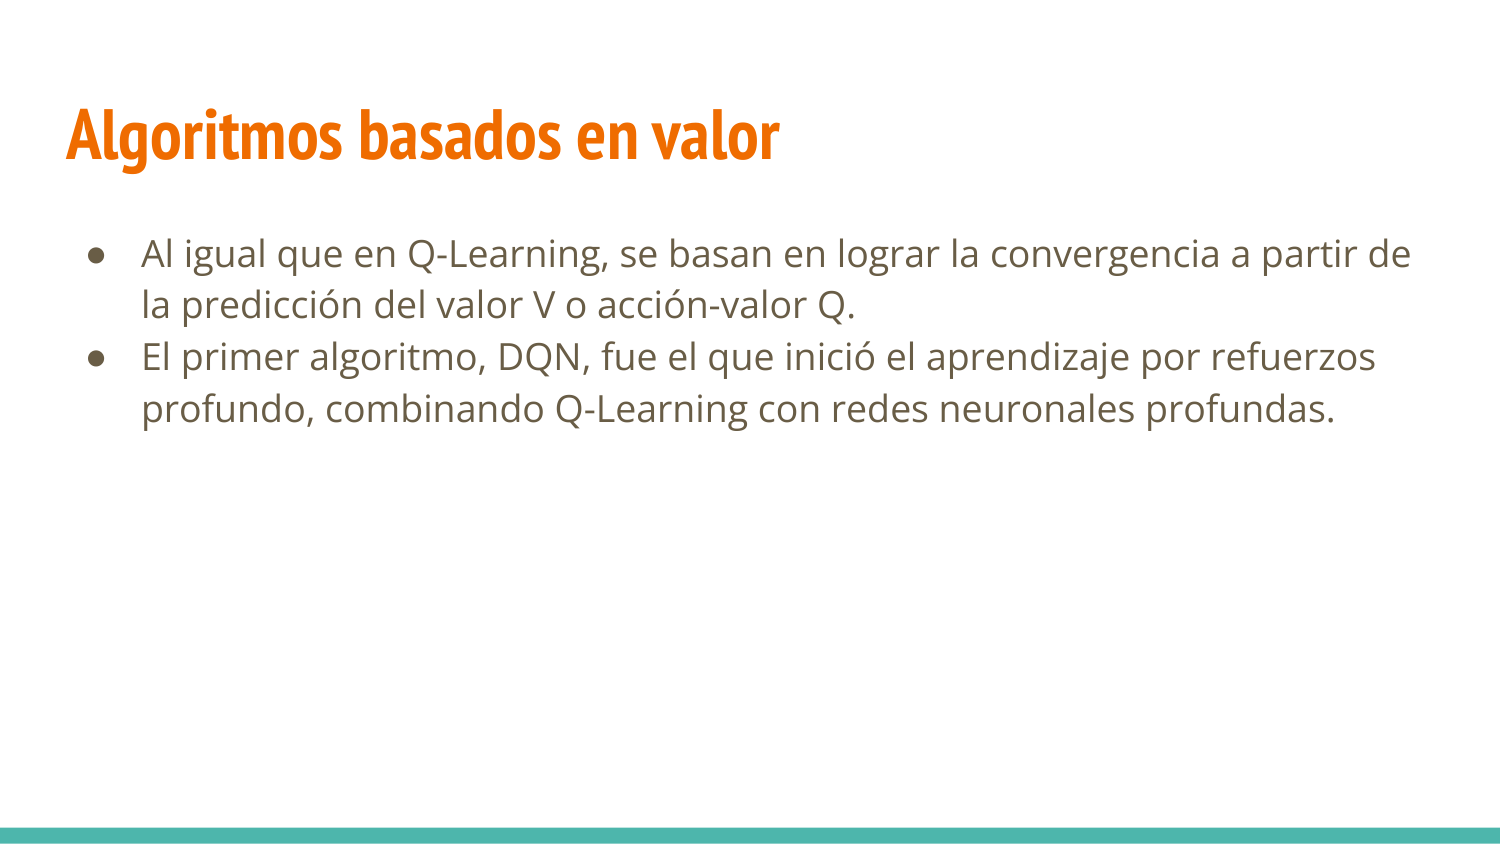

# Algoritmos basados en valor
Al igual que en Q-Learning, se basan en lograr la convergencia a partir de la predicción del valor V o acción-valor Q.
El primer algoritmo, DQN, fue el que inició el aprendizaje por refuerzos profundo, combinando Q-Learning con redes neuronales profundas.